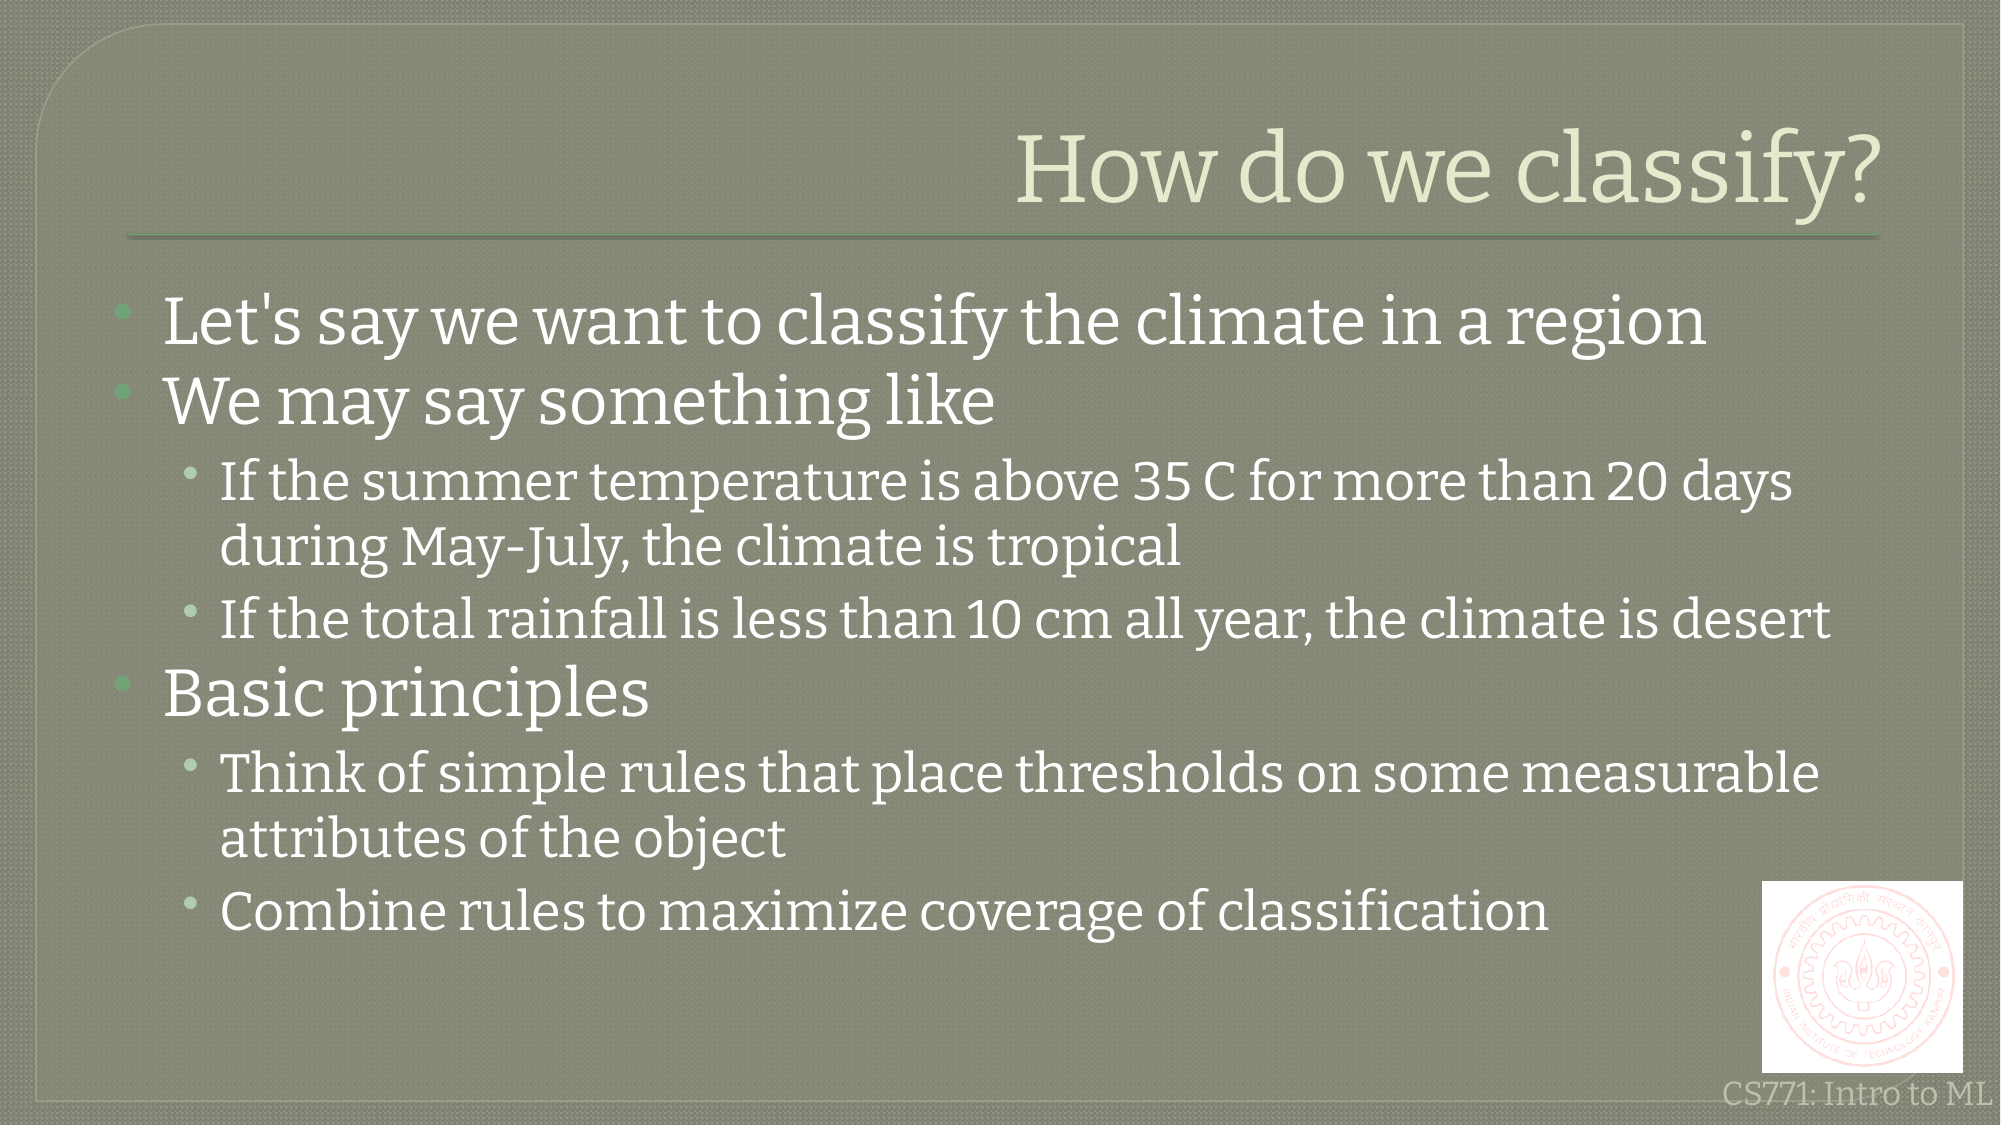

# How do we classify?
Let's say we want to classify the climate in a region
We may say something like
If the summer temperature is above 35 C for more than 20 days during May-July, the climate is tropical
If the total rainfall is less than 10 cm all year, the climate is desert
Basic principles
Think of simple rules that place thresholds on some measurable attributes of the object
Combine rules to maximize coverage of classification